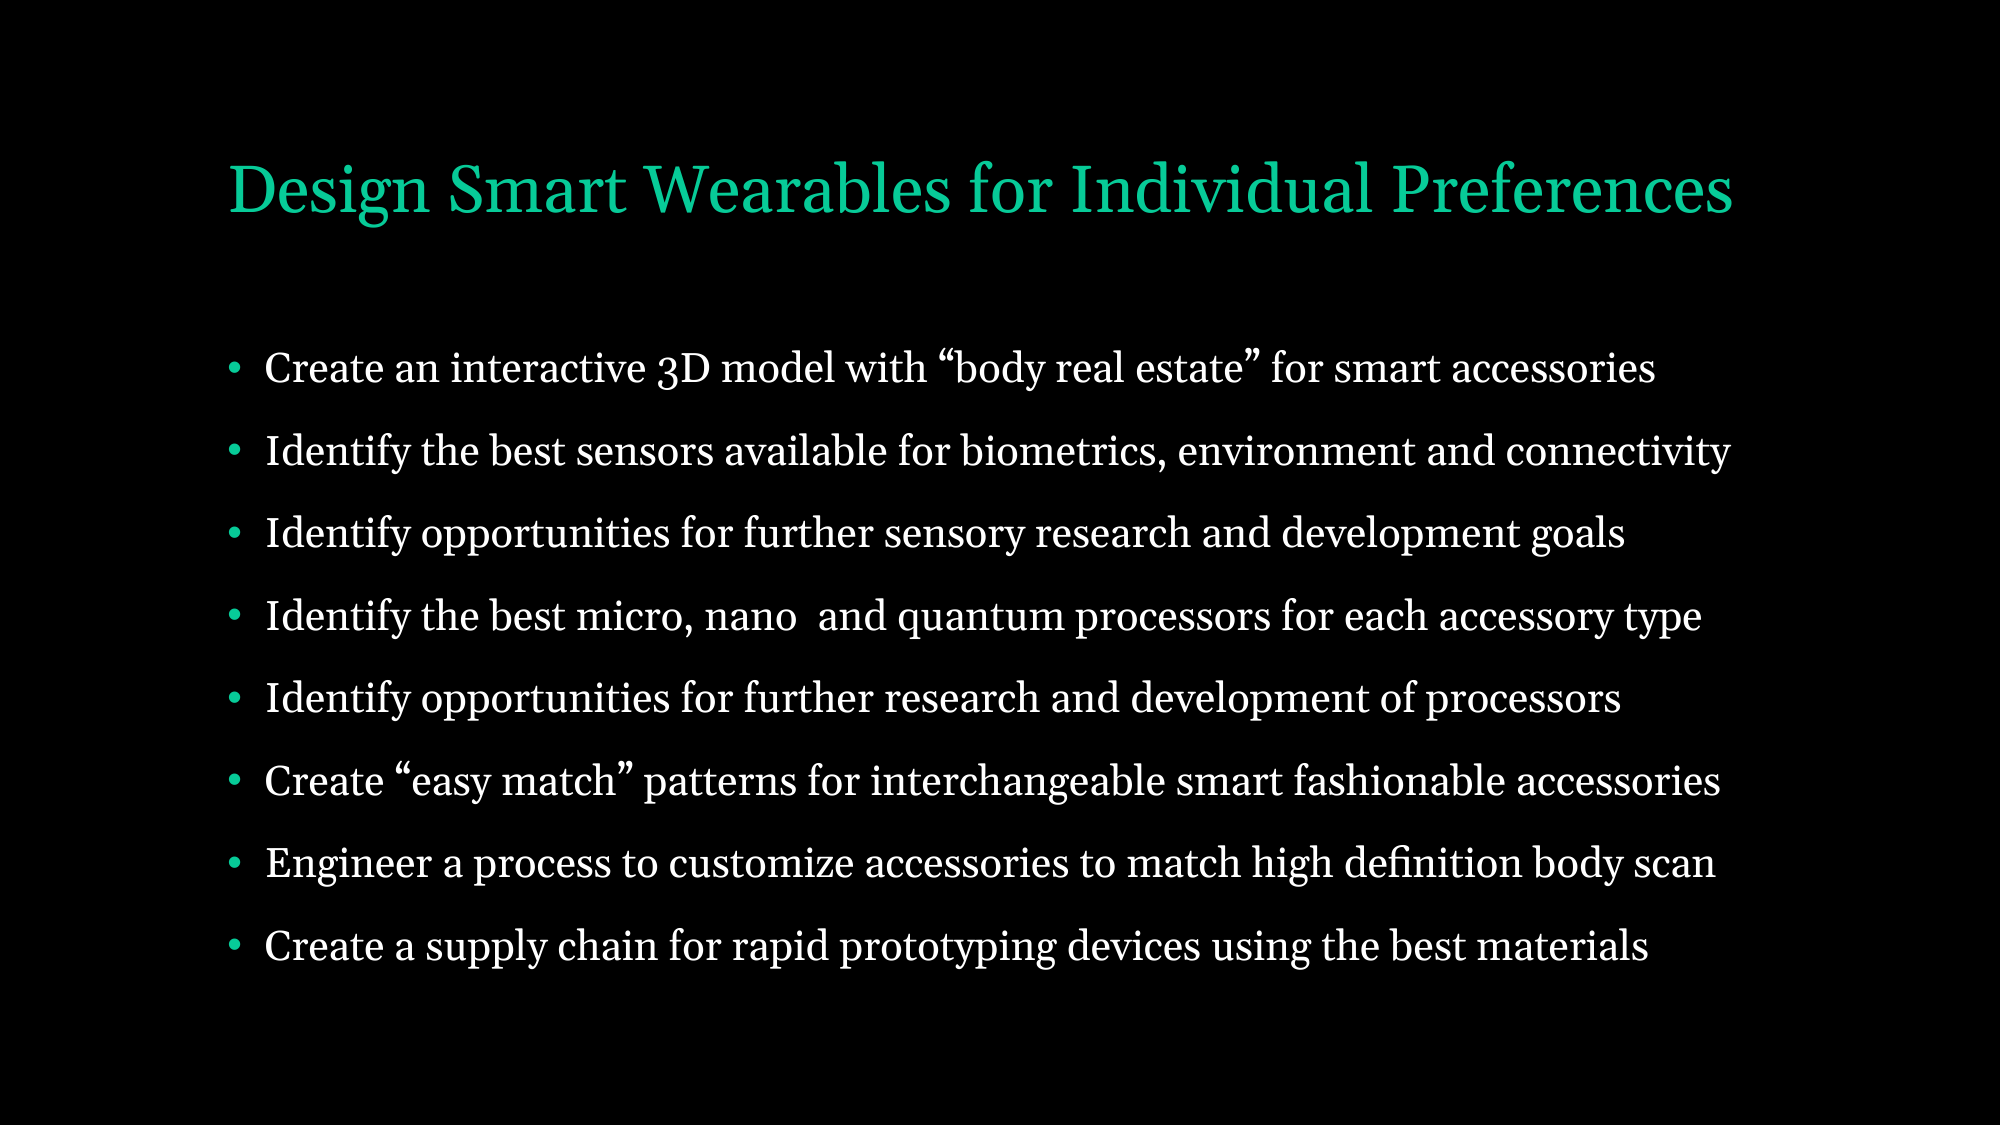

# Design Smart Wearables for Individual Preferences
Create an interactive 3D model with “body real estate” for smart accessories
Identify the best sensors available for biometrics, environment and connectivity
Identify opportunities for further sensory research and development goals
Identify the best micro, nano  and quantum processors for each accessory type
Identify opportunities for further research and development of processors
Create “easy match” patterns for interchangeable smart fashionable accessories
Engineer a process to customize accessories to match high definition body scan
Create a supply chain for rapid prototyping devices using the best materials